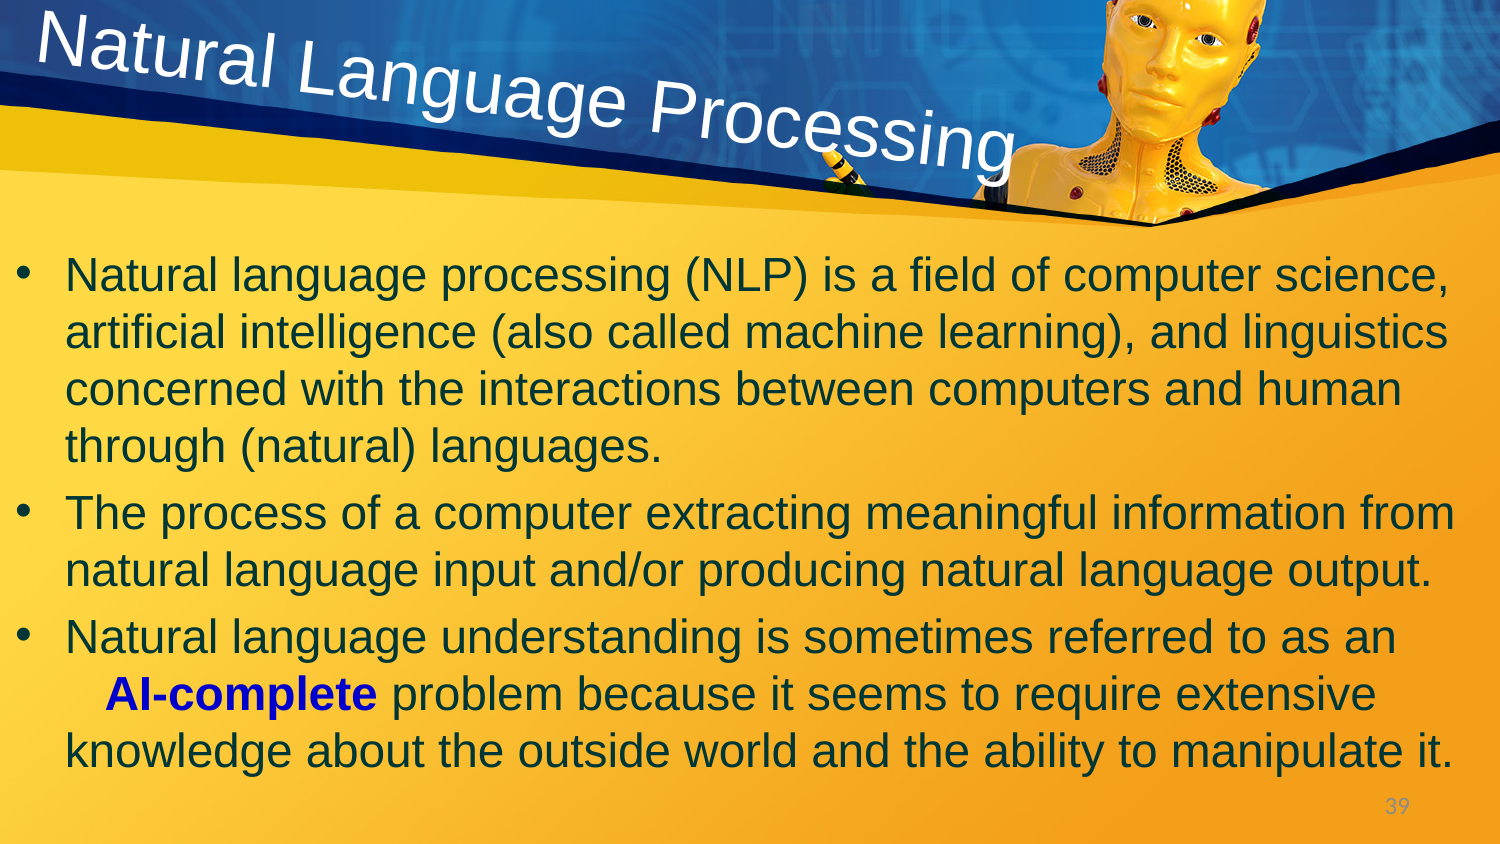

# Natural Language Processing
Natural language processing (NLP) is a field of computer science, artificial intelligence (also called machine learning), and linguistics concerned with the interactions between computers and human through (natural) languages.
The process of a computer extracting meaningful information from natural language input and/or producing natural language output.
Natural language understanding is sometimes referred to as an          AI-complete problem because it seems to require extensive knowledge about the outside world and the ability to manipulate it.

39